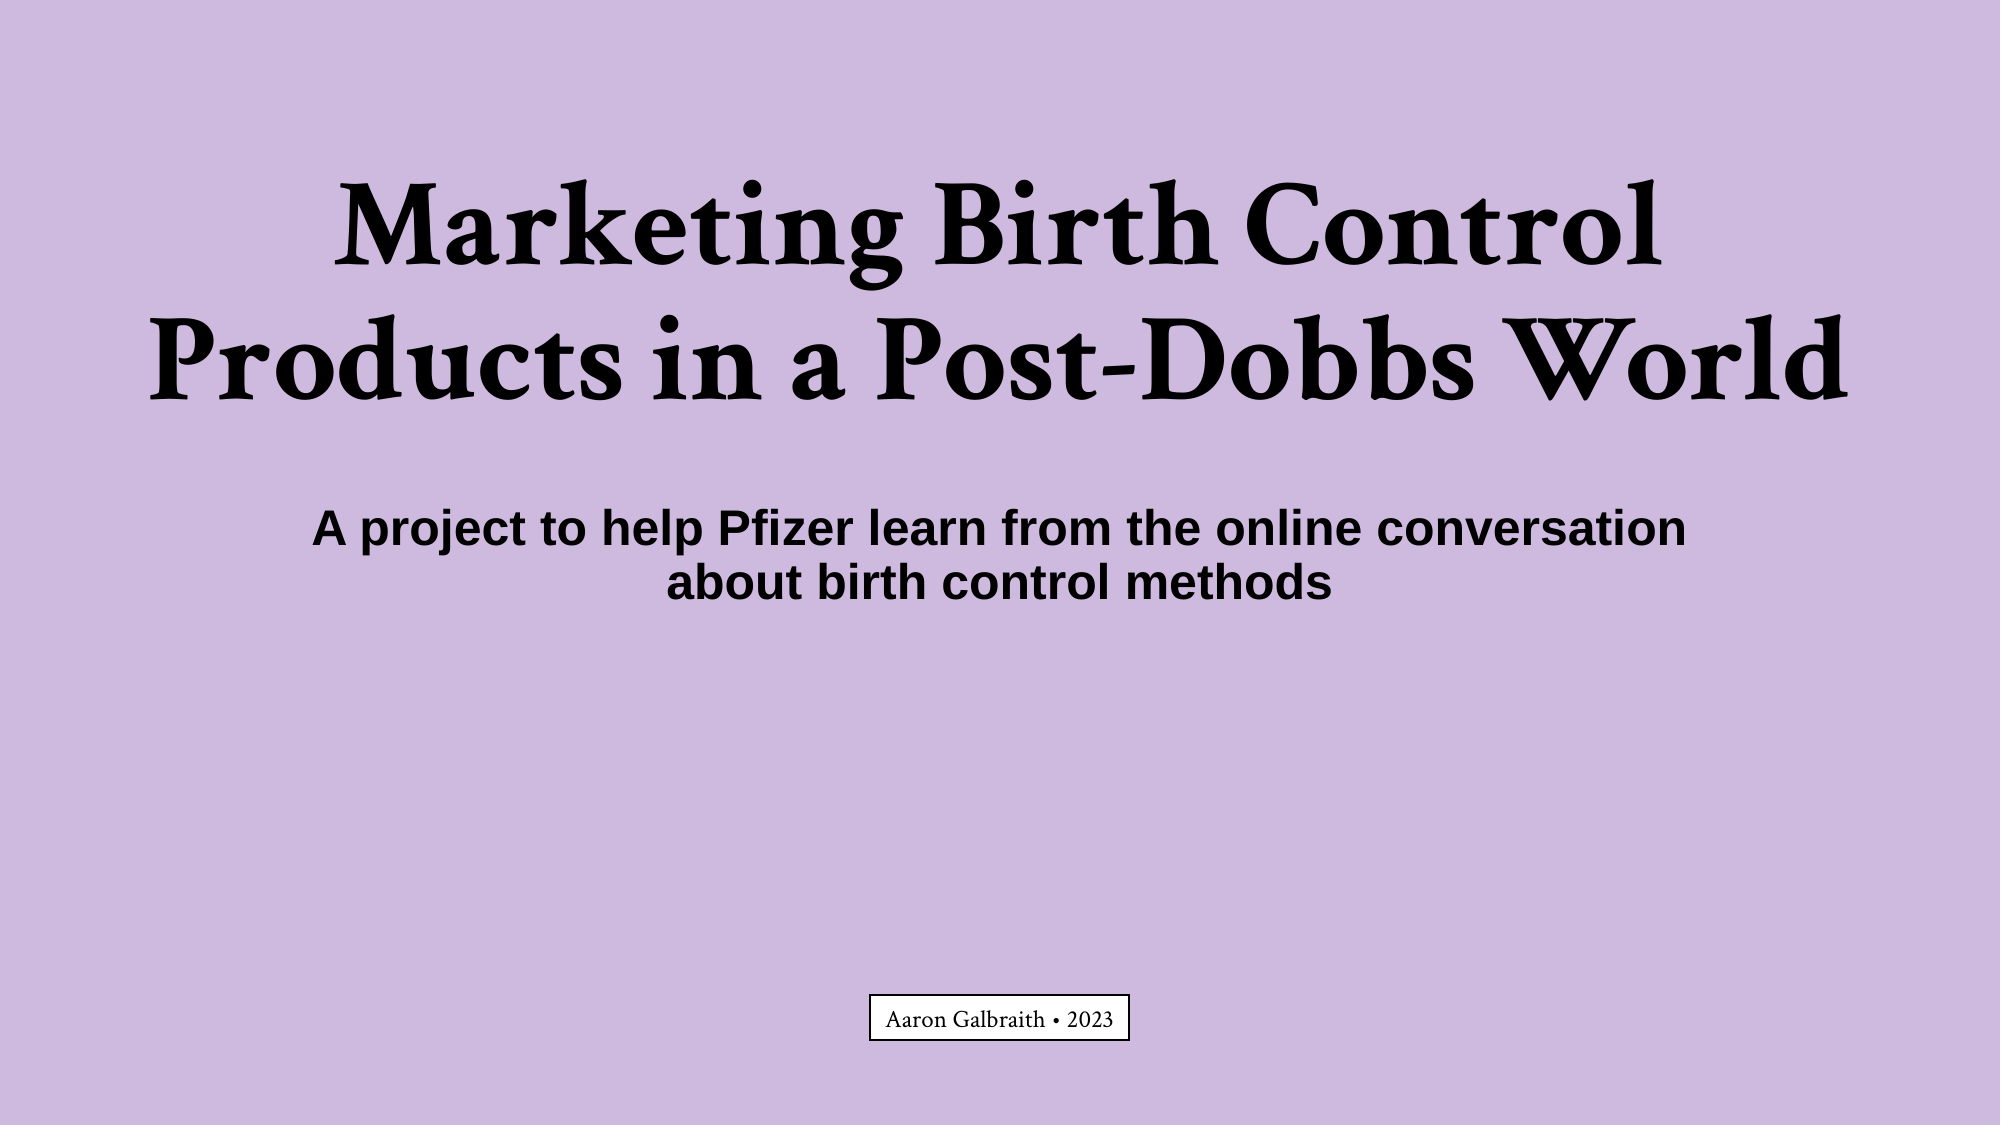

Marketing Birth Control Products in a Post-Dobbs World
A project to help Pfizer learn from the online conversation about birth control methods
Aaron Galbraith • 2023